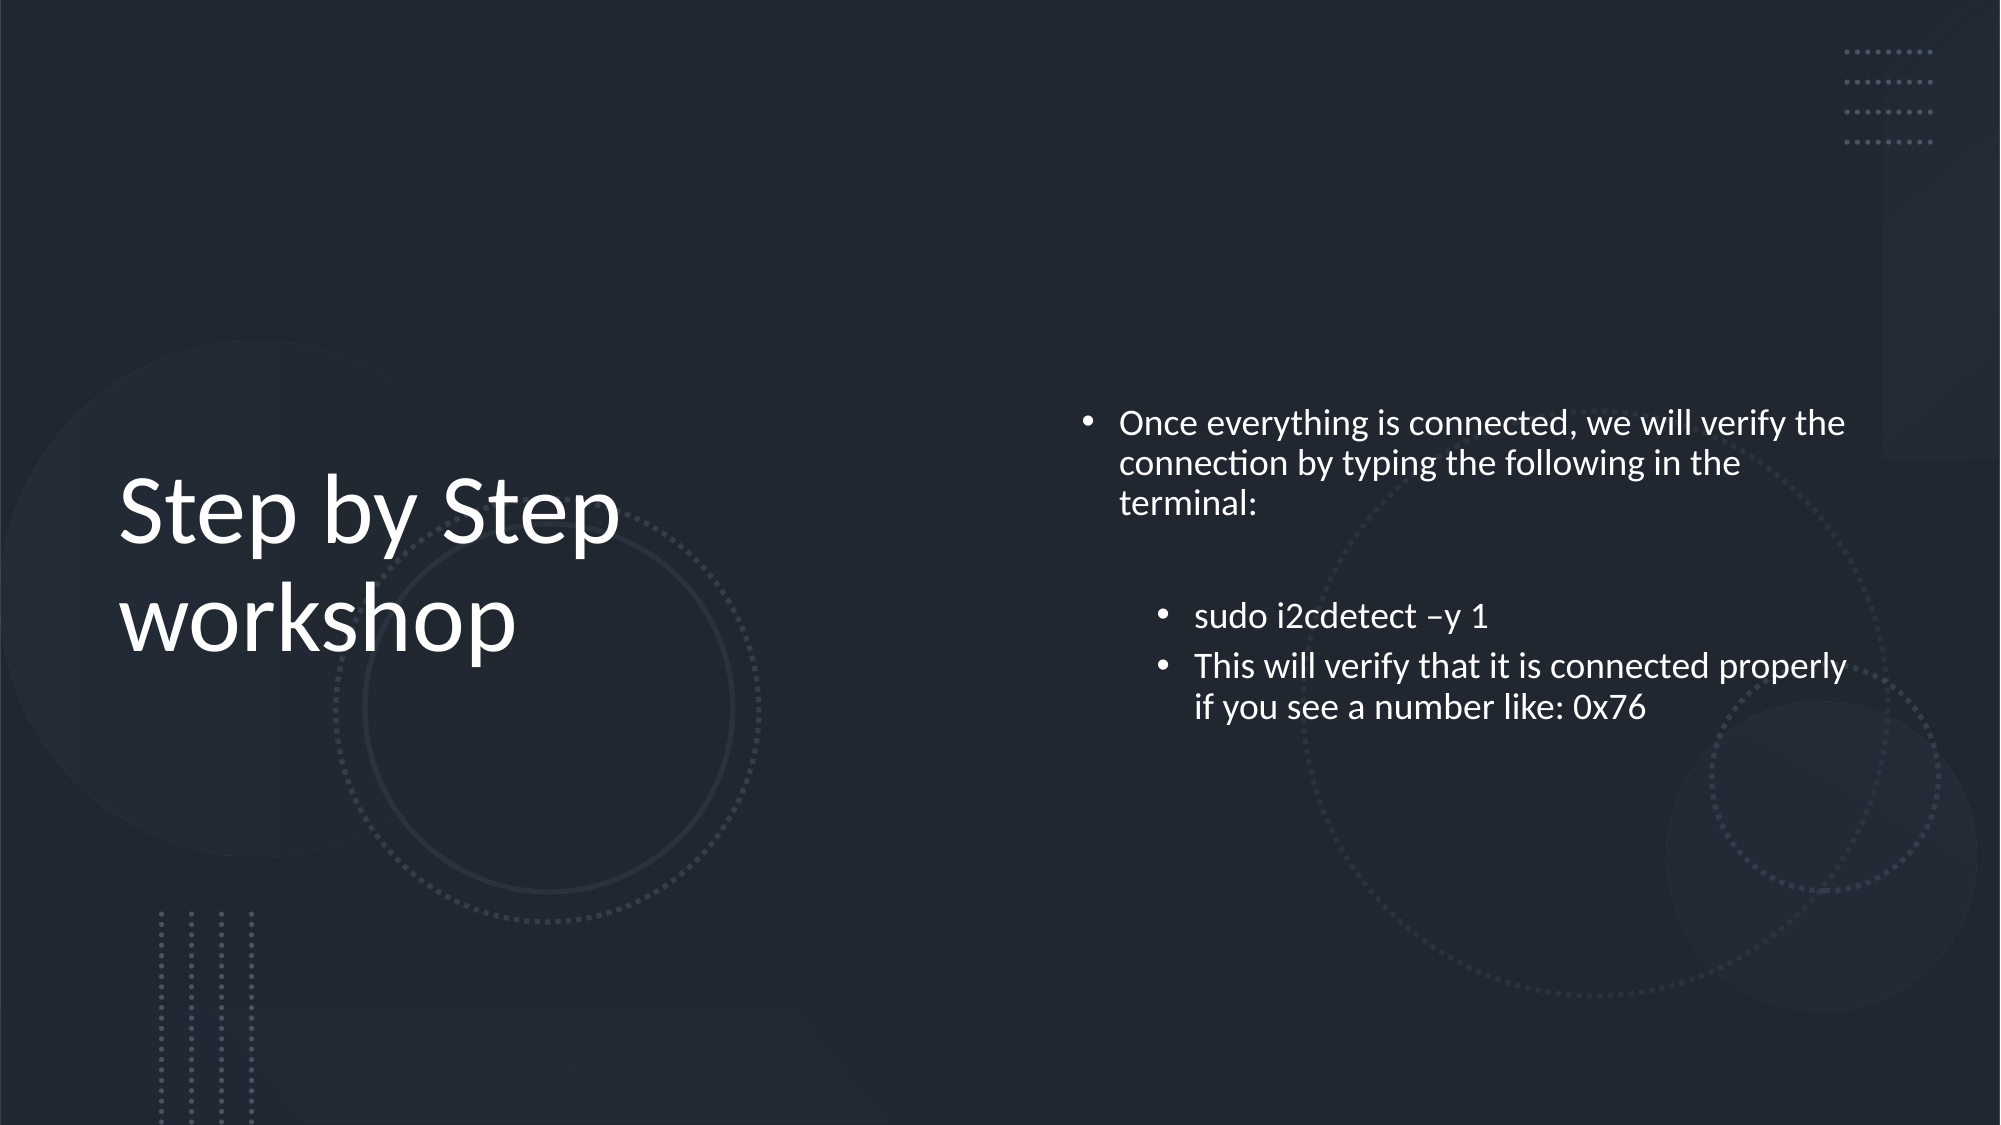

# Step by Step workshop
Once everything is connected, we will verify the connection by typing the following in the terminal:

sudo i2cdetect –y 1
This will verify that it is connected properly if you see a number like: 0x76